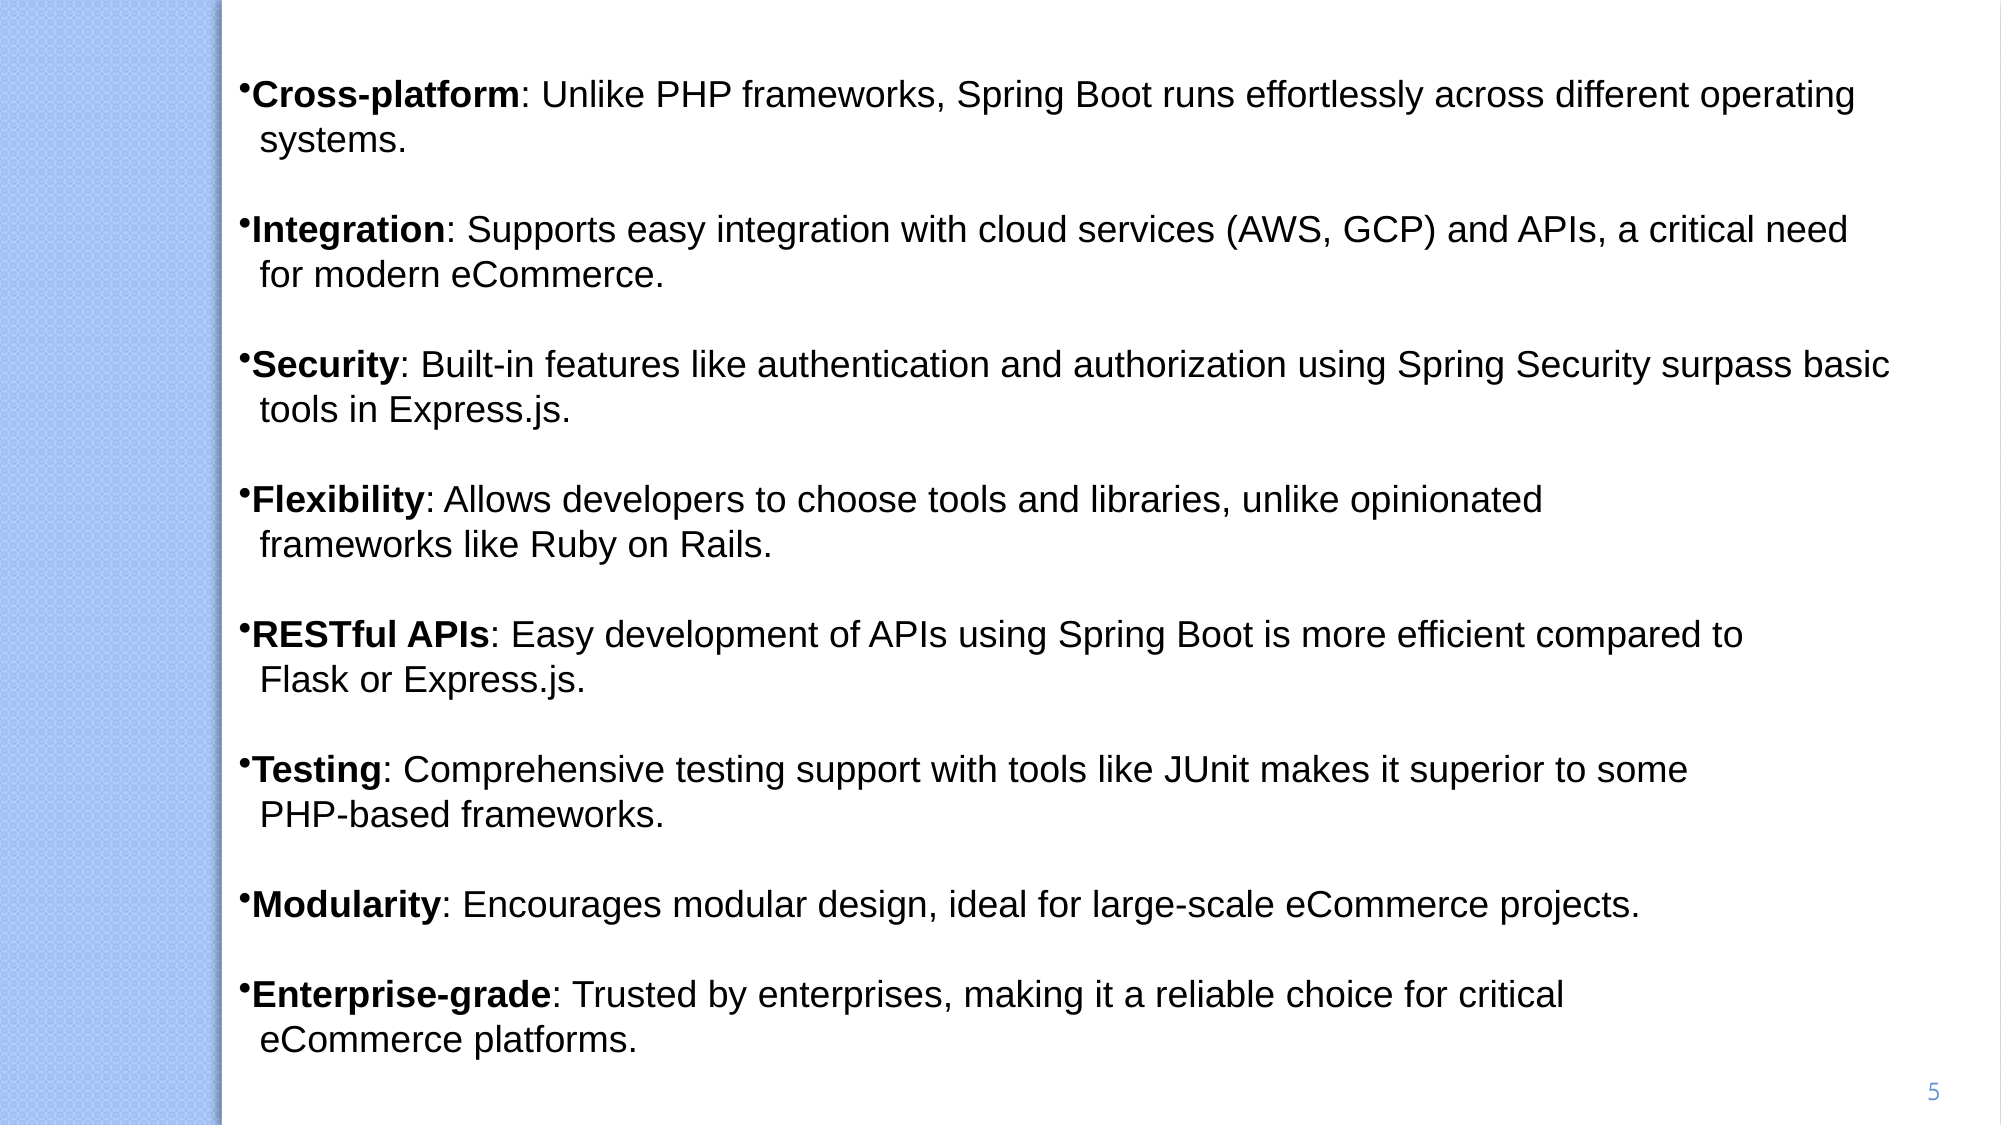

Cross-platform: Unlike PHP frameworks, Spring Boot runs effortlessly across different operating
  systems.

Integration: Supports easy integration with cloud services (AWS, GCP) and APIs, a critical need
  for modern eCommerce.

Security: Built-in features like authentication and authorization using Spring Security surpass basic
  tools in Express.js.

Flexibility: Allows developers to choose tools and libraries, unlike opinionated
  frameworks like Ruby on Rails.

RESTful APIs: Easy development of APIs using Spring Boot is more efficient compared to
  Flask or Express.js.

Testing: Comprehensive testing support with tools like JUnit makes it superior to some
  PHP-based frameworks.

Modularity: Encourages modular design, ideal for large-scale eCommerce projects.

Enterprise-grade: Trusted by enterprises, making it a reliable choice for critical
  eCommerce platforms.
5